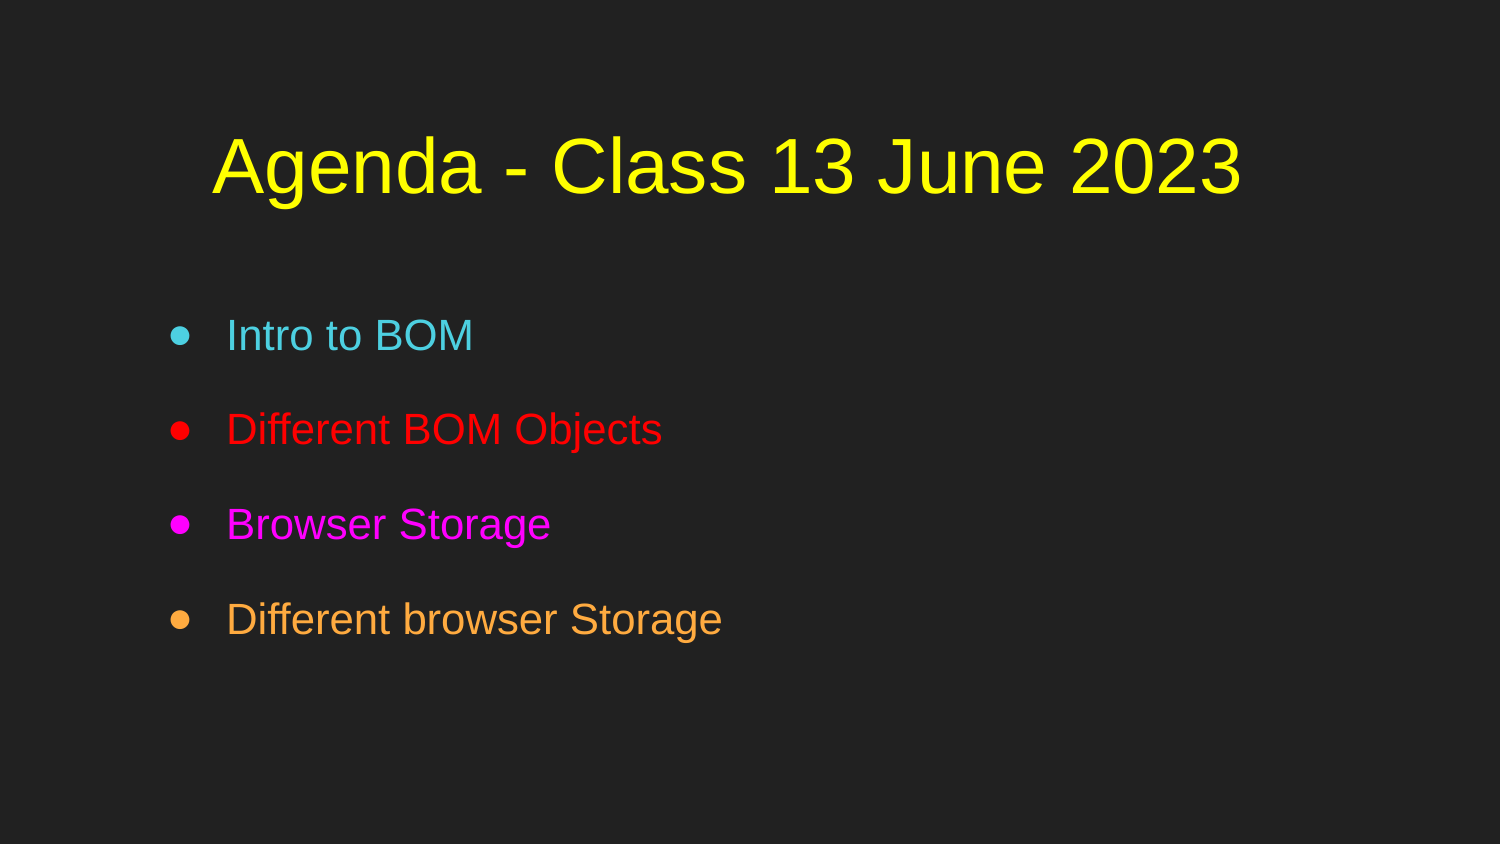

# Agenda - Class 13 June 2023

Intro to BOM

Different BOM Objects

Browser Storage

Different browser Storage